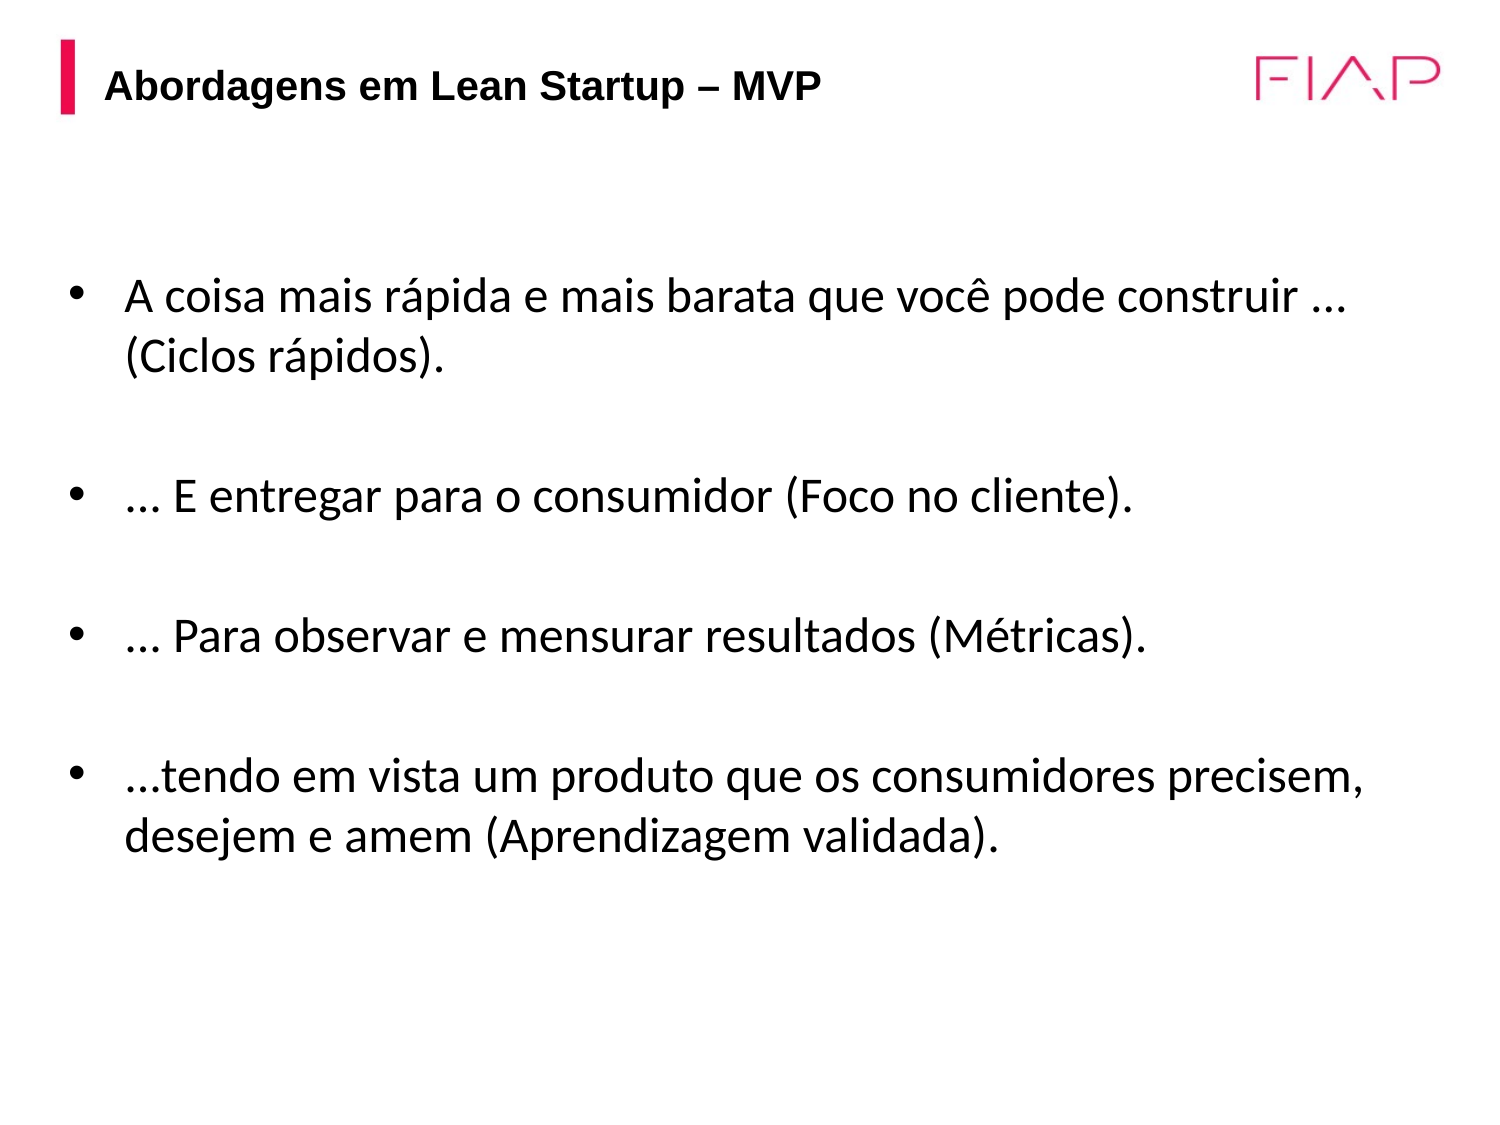

# Abordagens em Lean Startup – MVP
A coisa mais rápida e mais barata que você pode construir ... (Ciclos rápidos).

... E entregar para o consumidor (Foco no cliente).

... Para observar e mensurar resultados (Métricas).

...tendo em vista um produto que os consumidores precisem, desejem e amem (Aprendizagem validada).